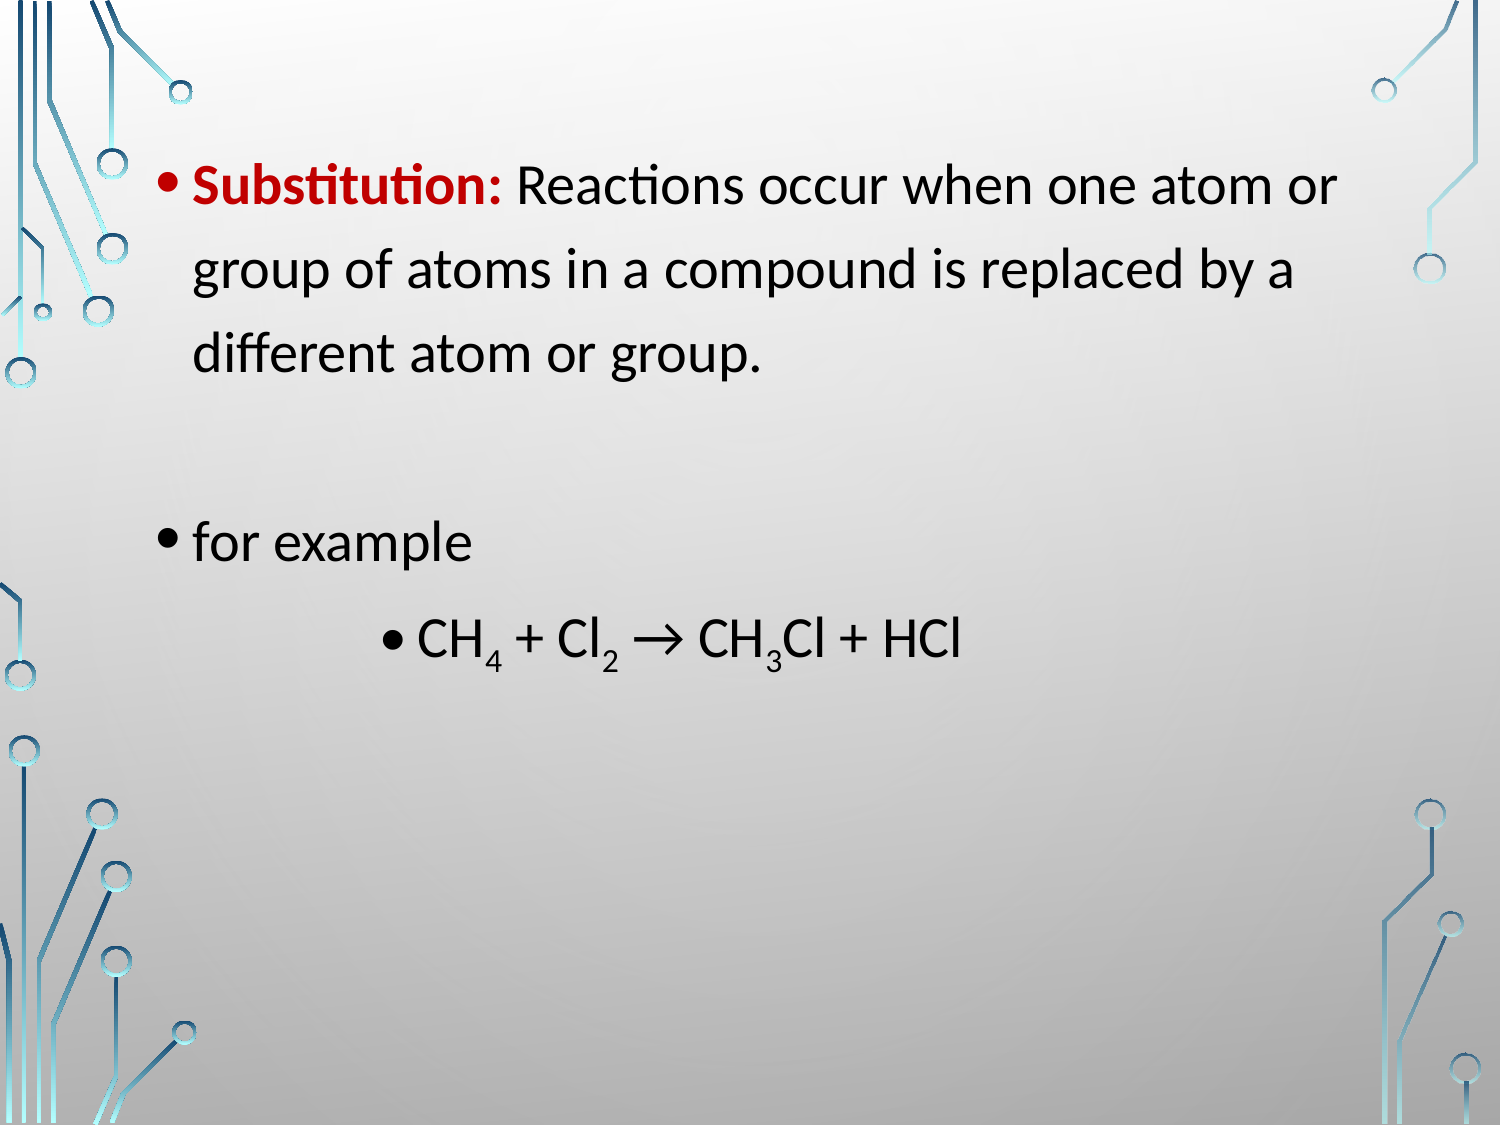

Substitution: Reactions occur when one atom or group of atoms in a compound is replaced by a different atom or group.

for example
CH4 + Cl2 → CH3Cl + HCl